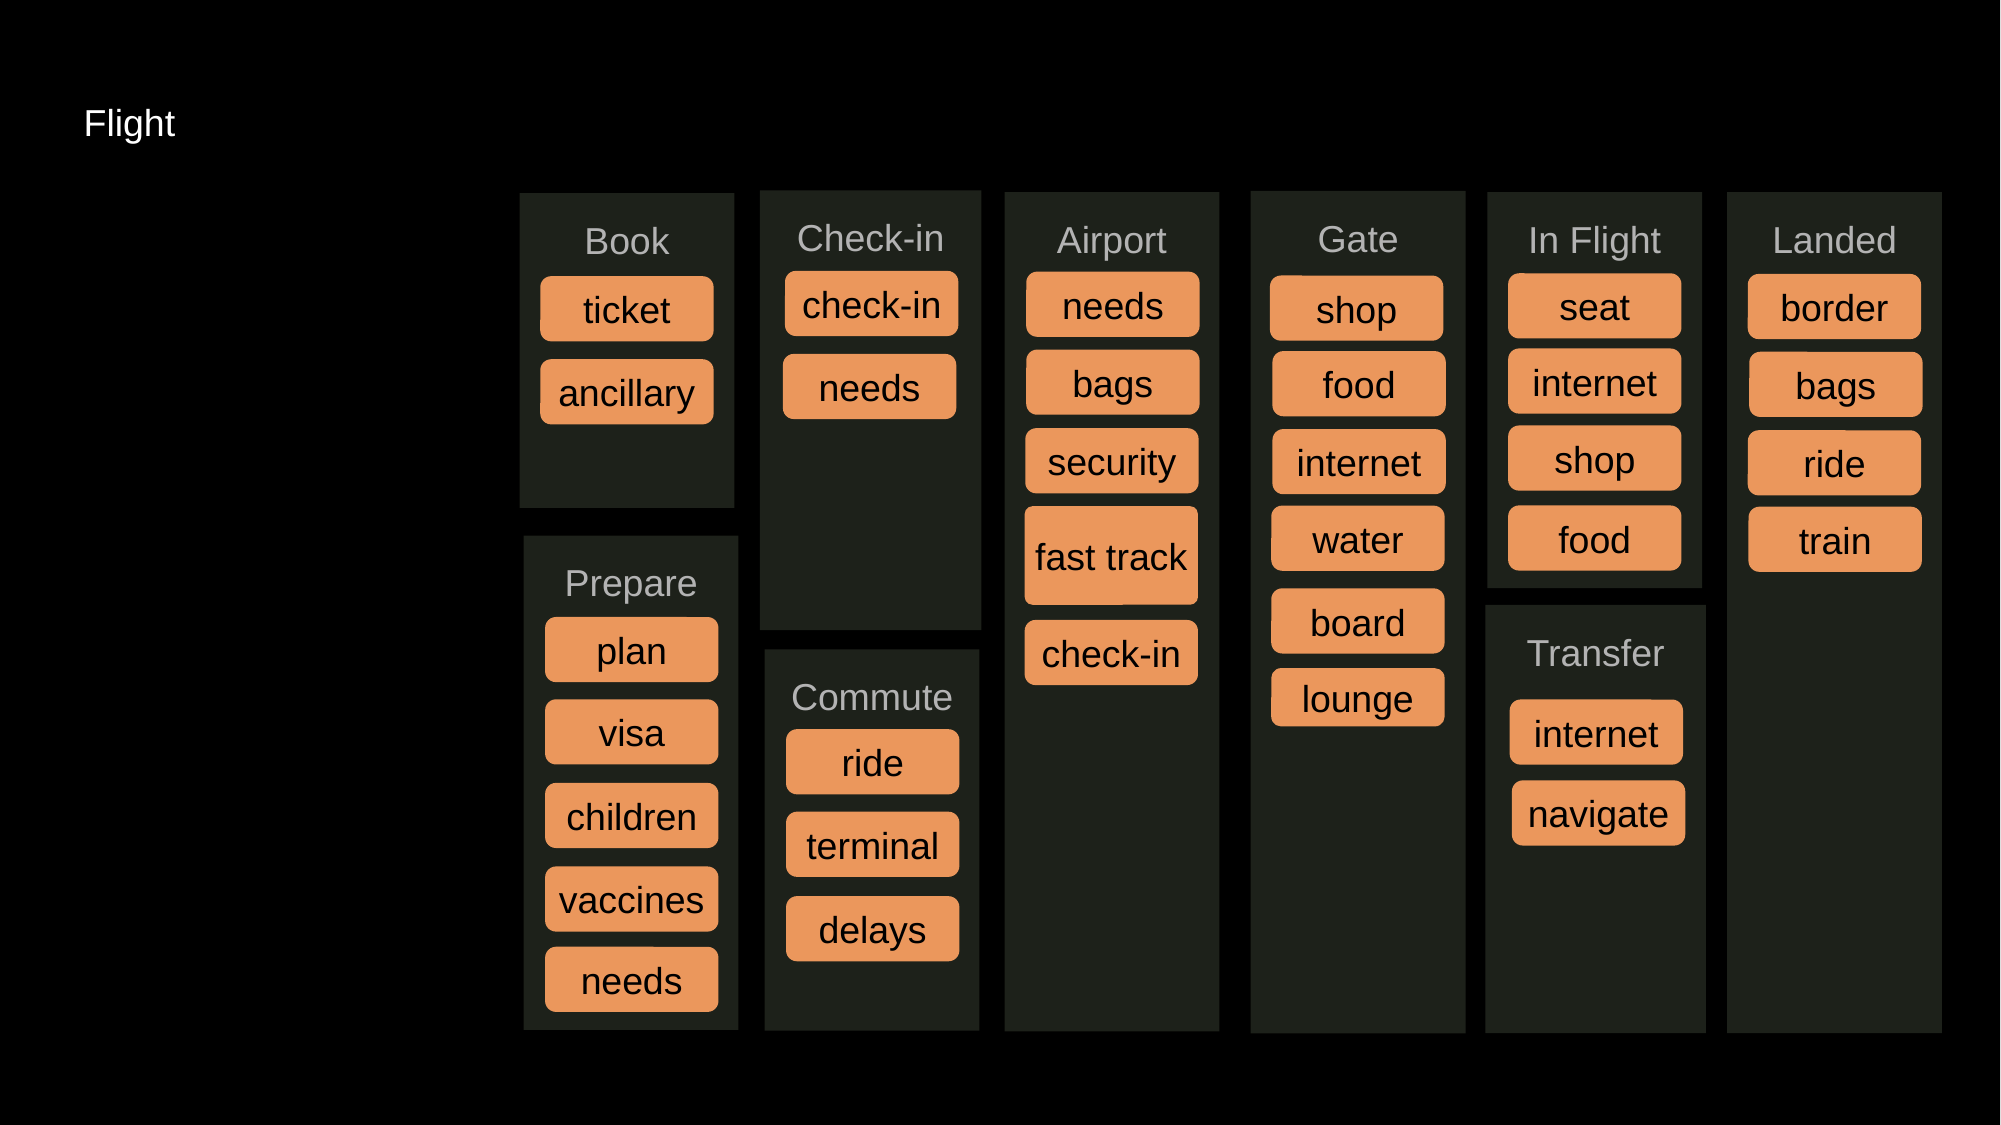

Flight
Check-in
Gate
Airport
In Flight
Landed
Book
check-in
needs
seat
border
shop
ticket
internet
bags
food
bags
needs
ancillary
shop
security
internet
ride
food
water
fast track
train
Prepare
board
Transfer
plan
check-in
Commute
lounge
visa
internet
ride
navigate
children
terminal
vaccines
delays
needs